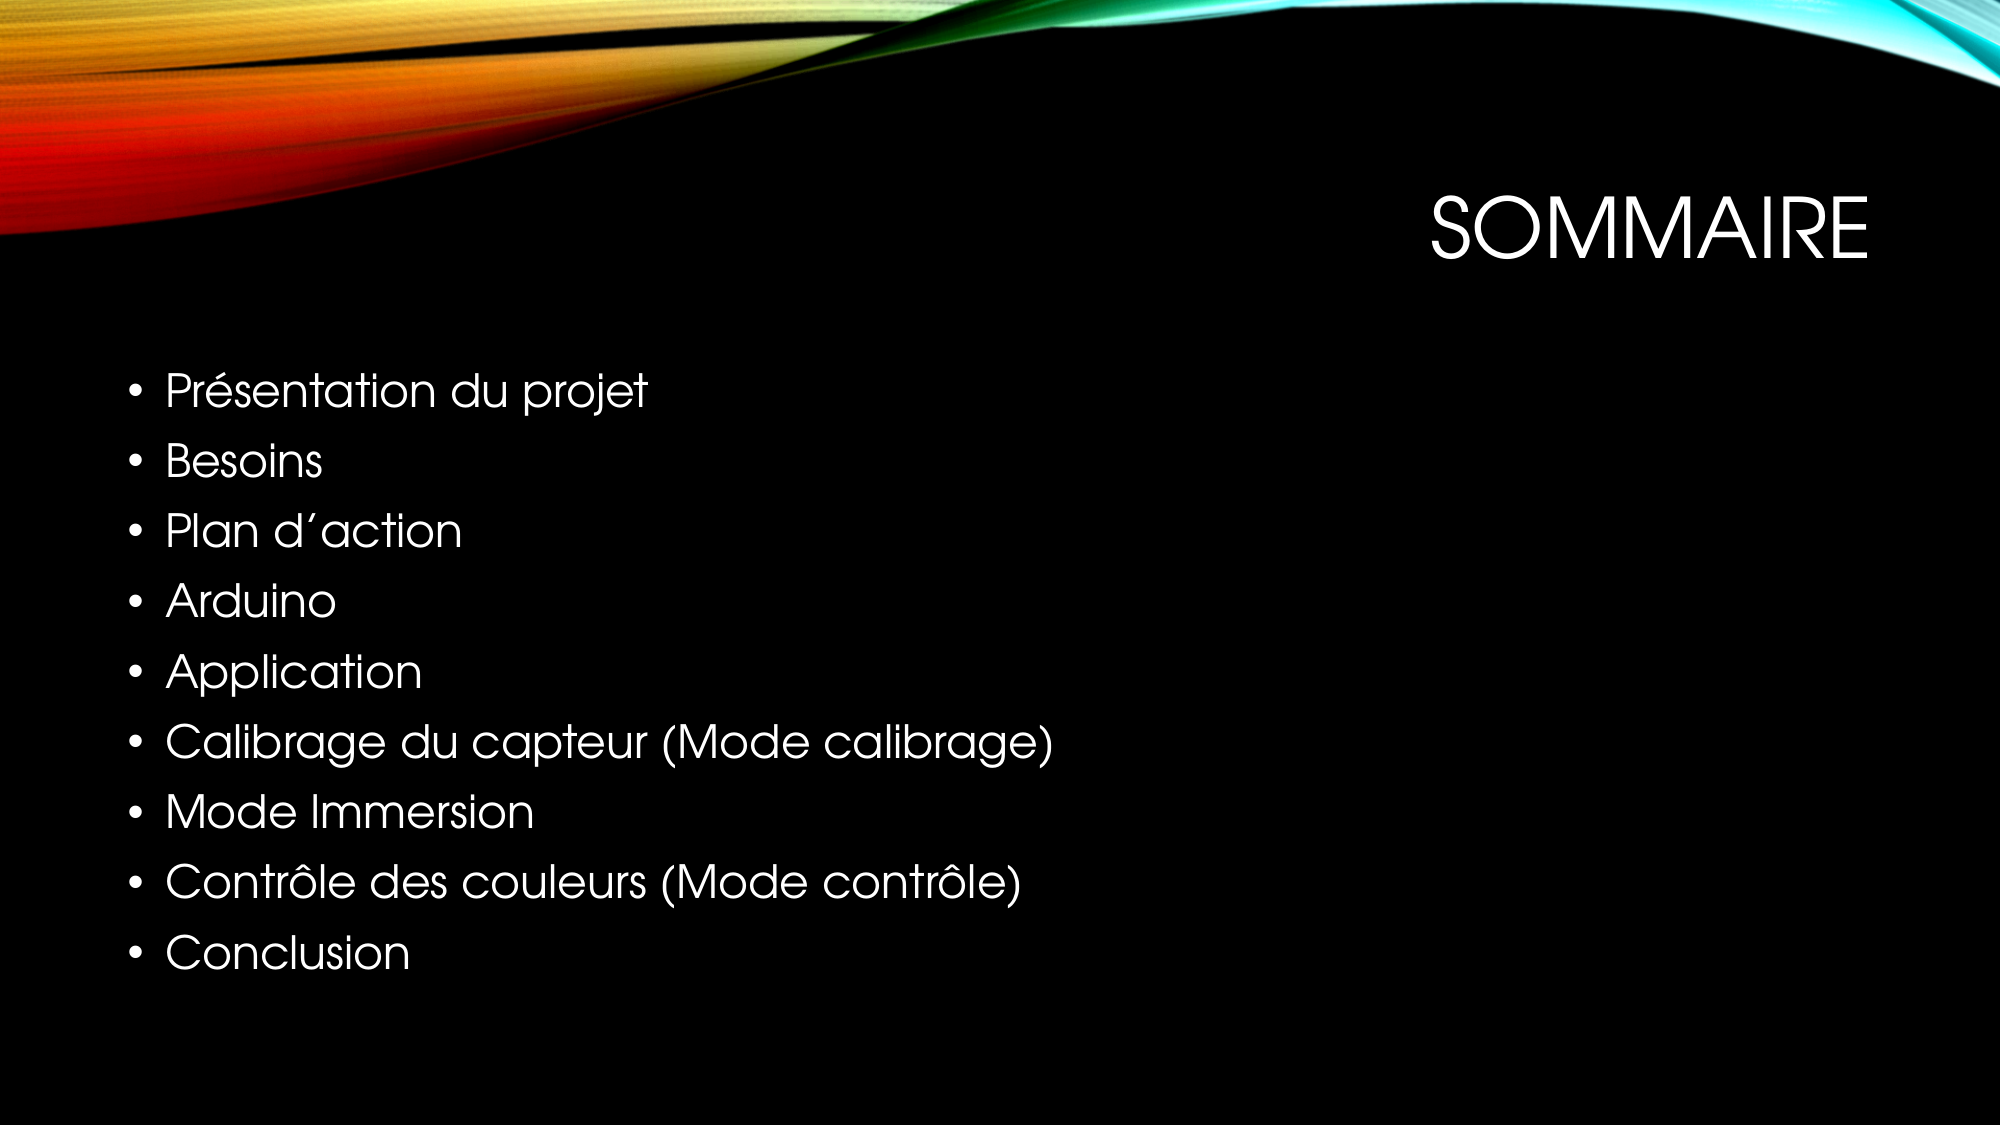

# Sommaire
Présentation du projet
Besoins
Plan d’action
Arduino
Application
Calibrage du capteur (Mode calibrage)
Mode Immersion
Contrôle des couleurs (Mode contrôle)
Conclusion